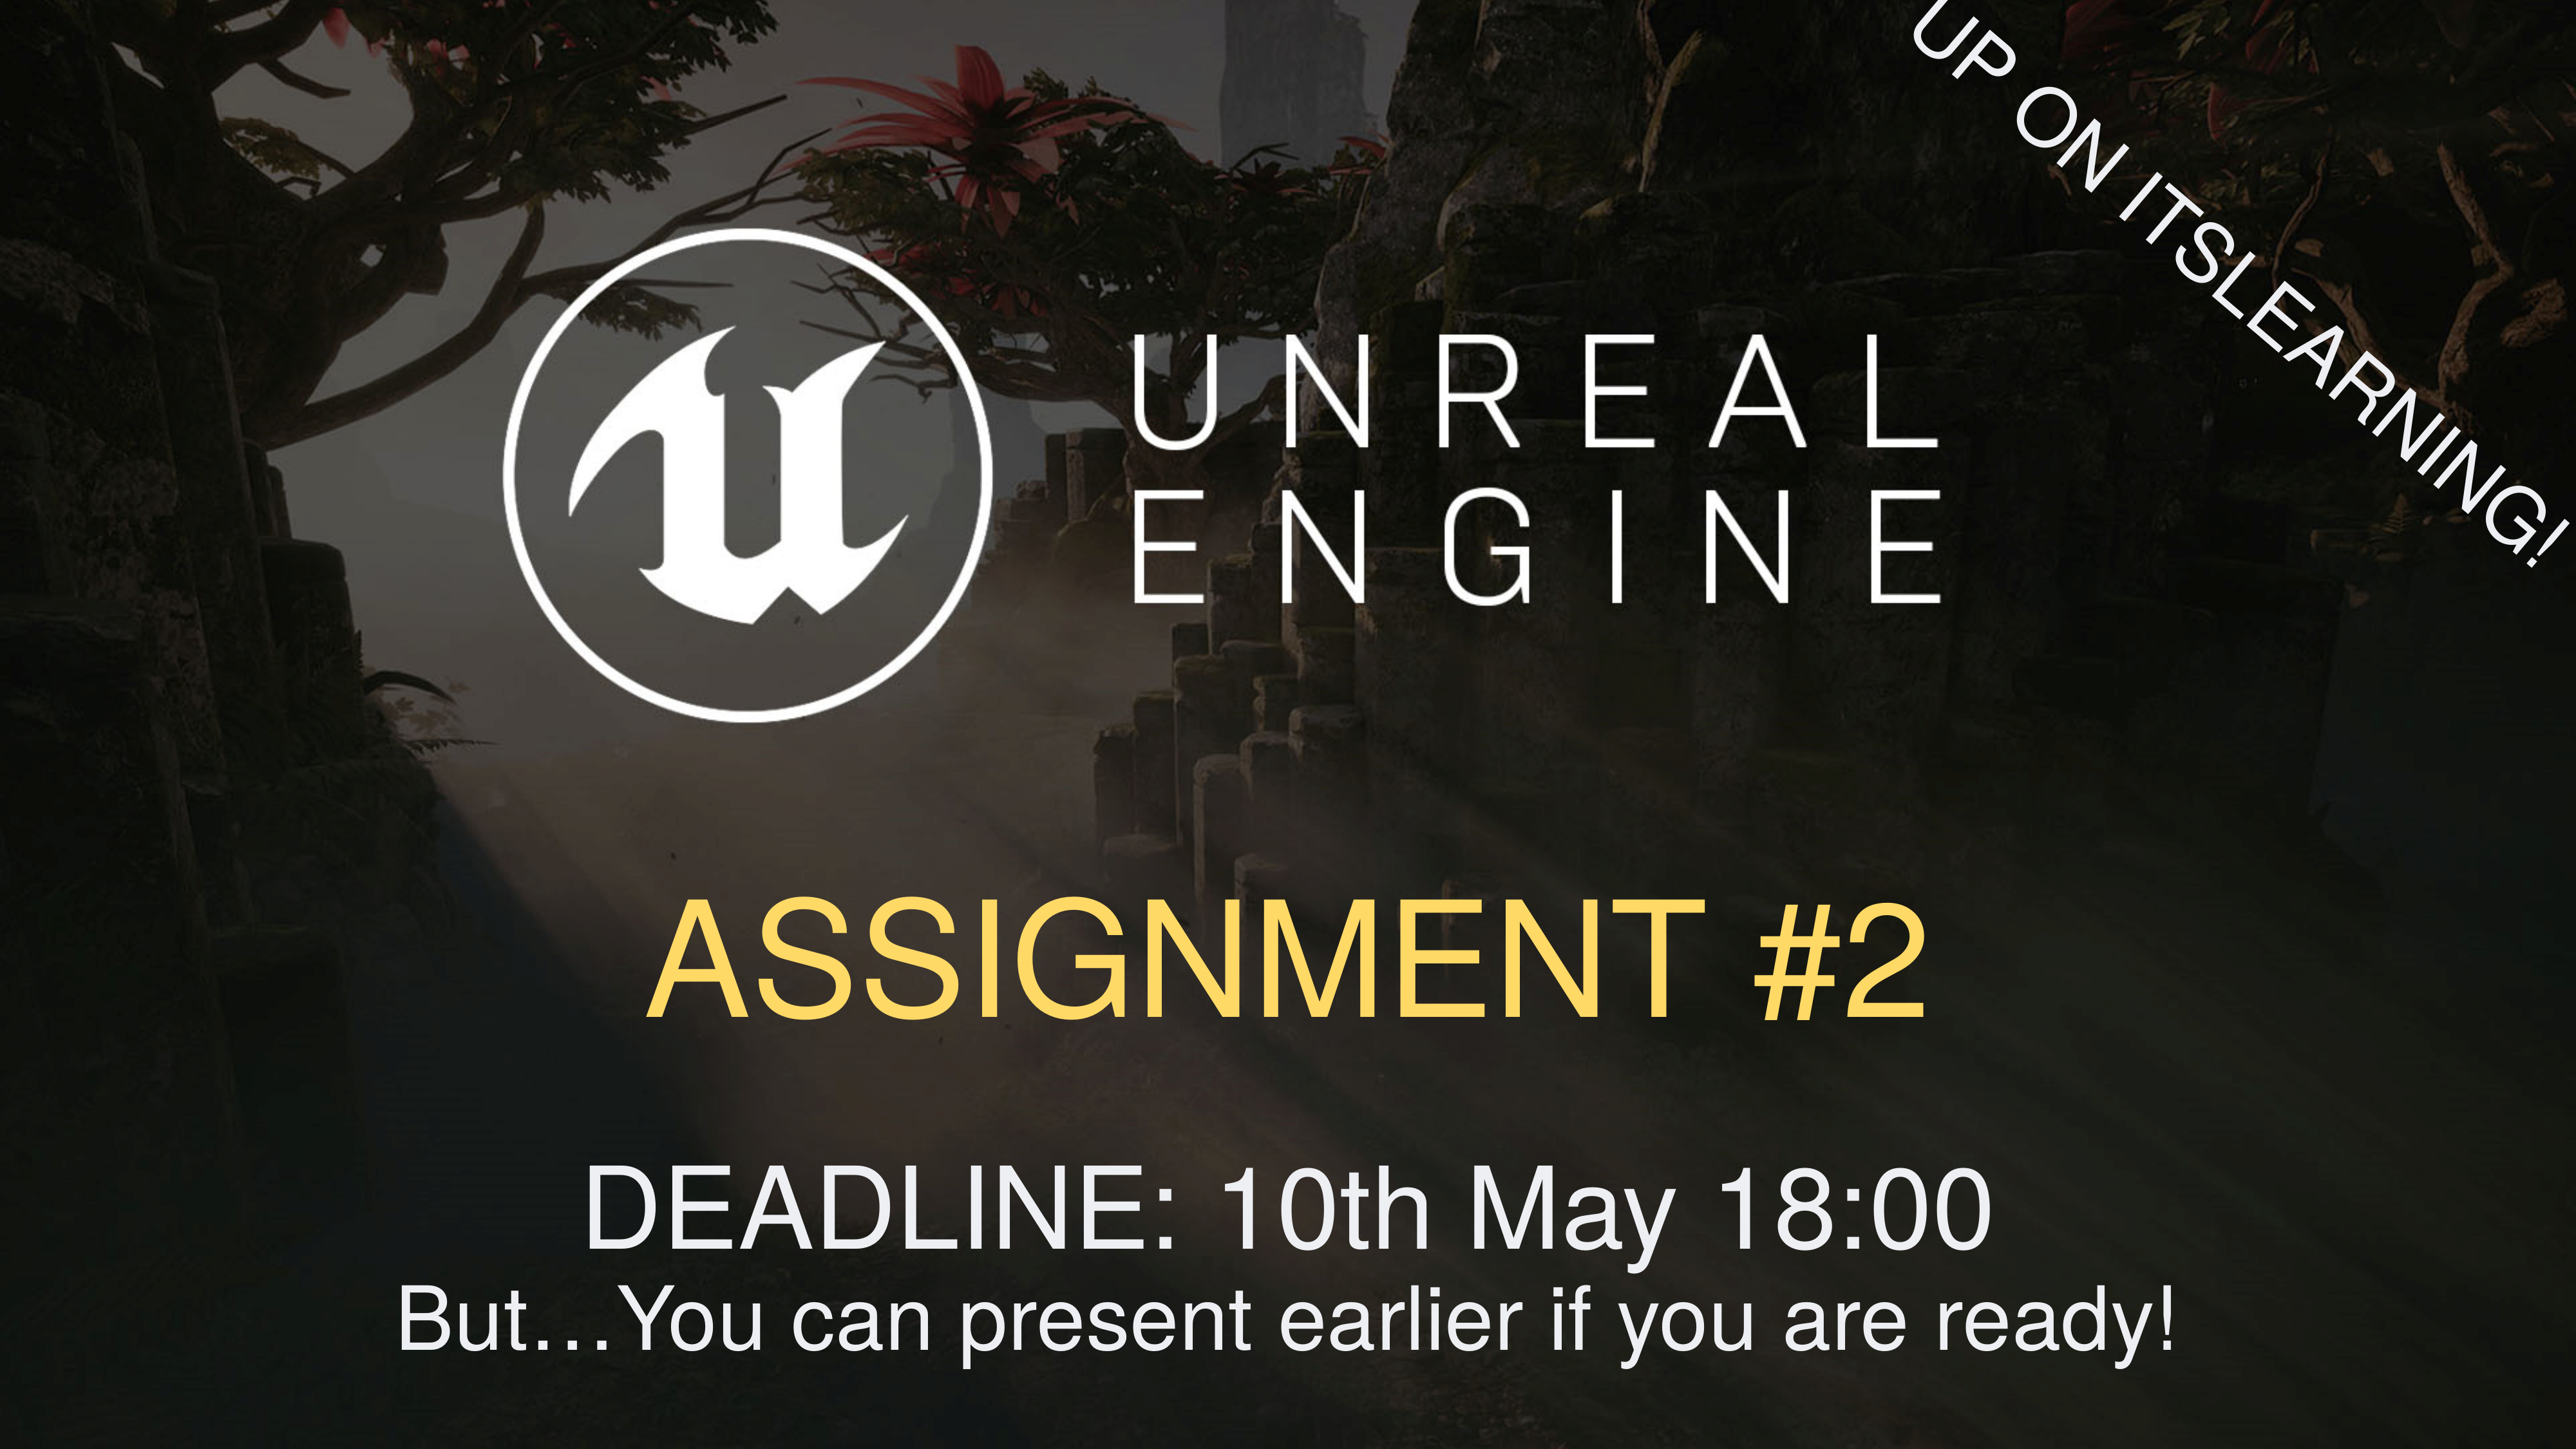

UP ON ITSLEARNING!
ASSIGNMENT #2
DEADLINE: 10th May 18:00
But…You can present earlier if you are ready!